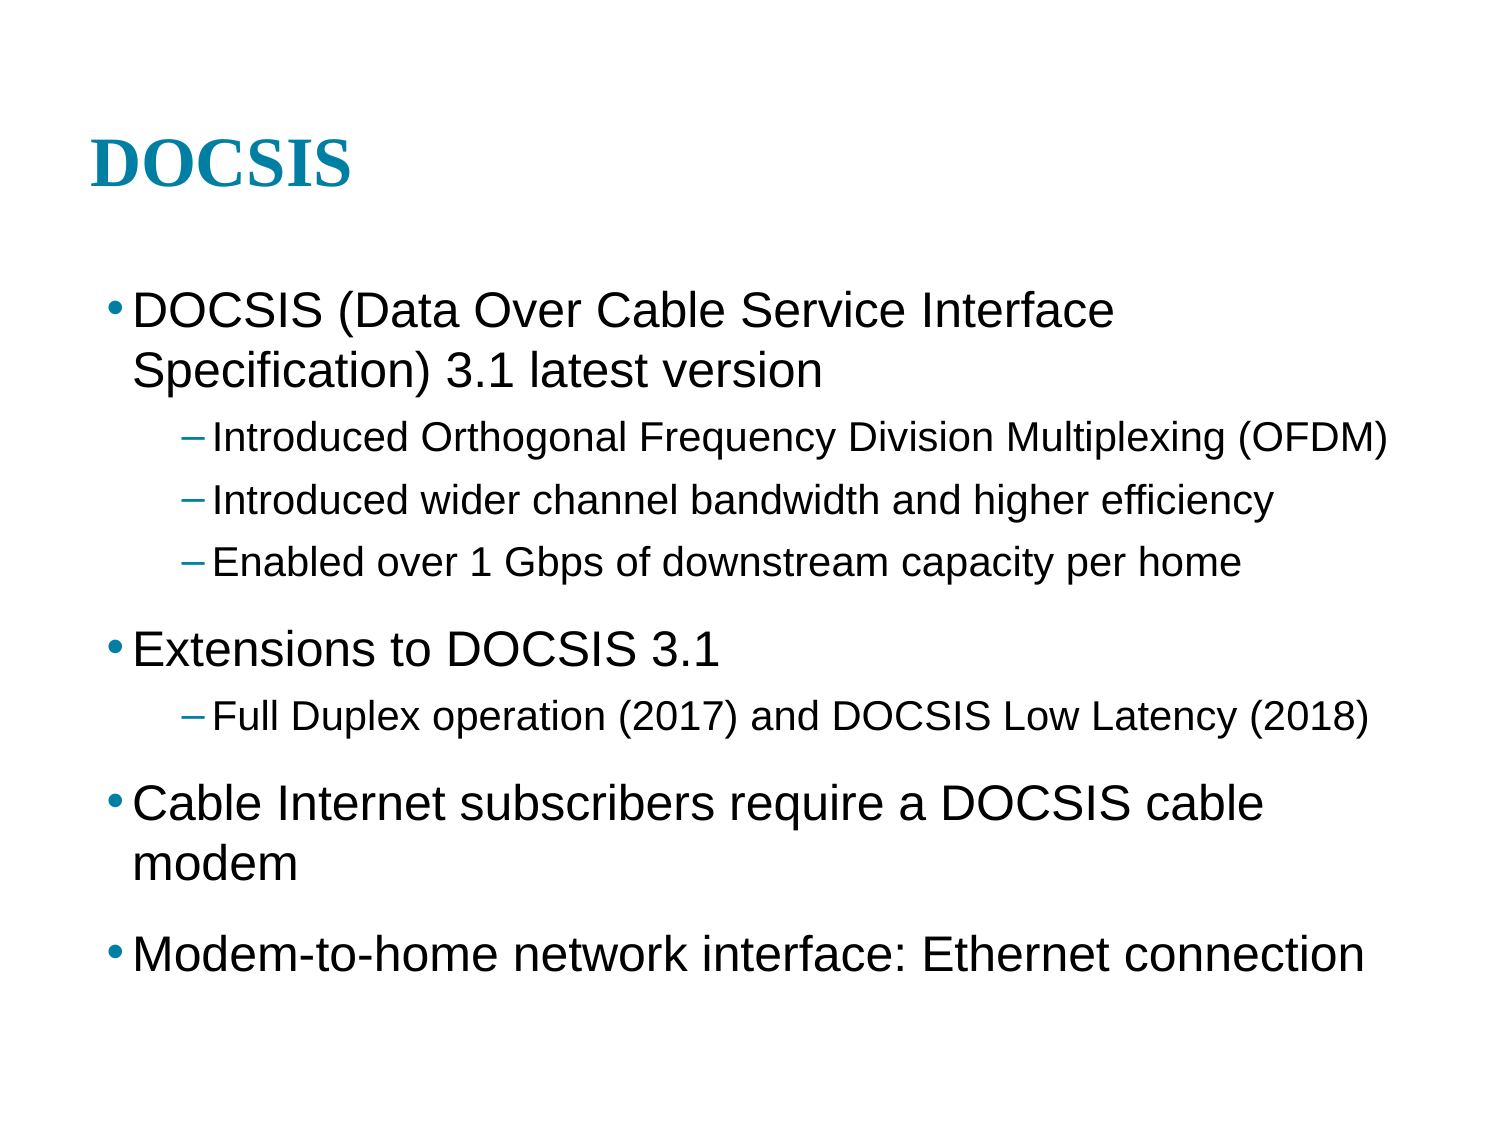

# DOCSIS
DOCSIS (Data Over Cable Service Interface Specification) 3.1 latest version
Introduced Orthogonal Frequency Division Multiplexing (OFDM)
Introduced wider channel bandwidth and higher efficiency
Enabled over 1 Gbps of downstream capacity per home
Extensions to DOCSIS 3.1
Full Duplex operation (2017) and DOCSIS Low Latency (2018)
Cable Internet subscribers require a DOCSIS cable modem
Modem-to-home network interface: Ethernet connection